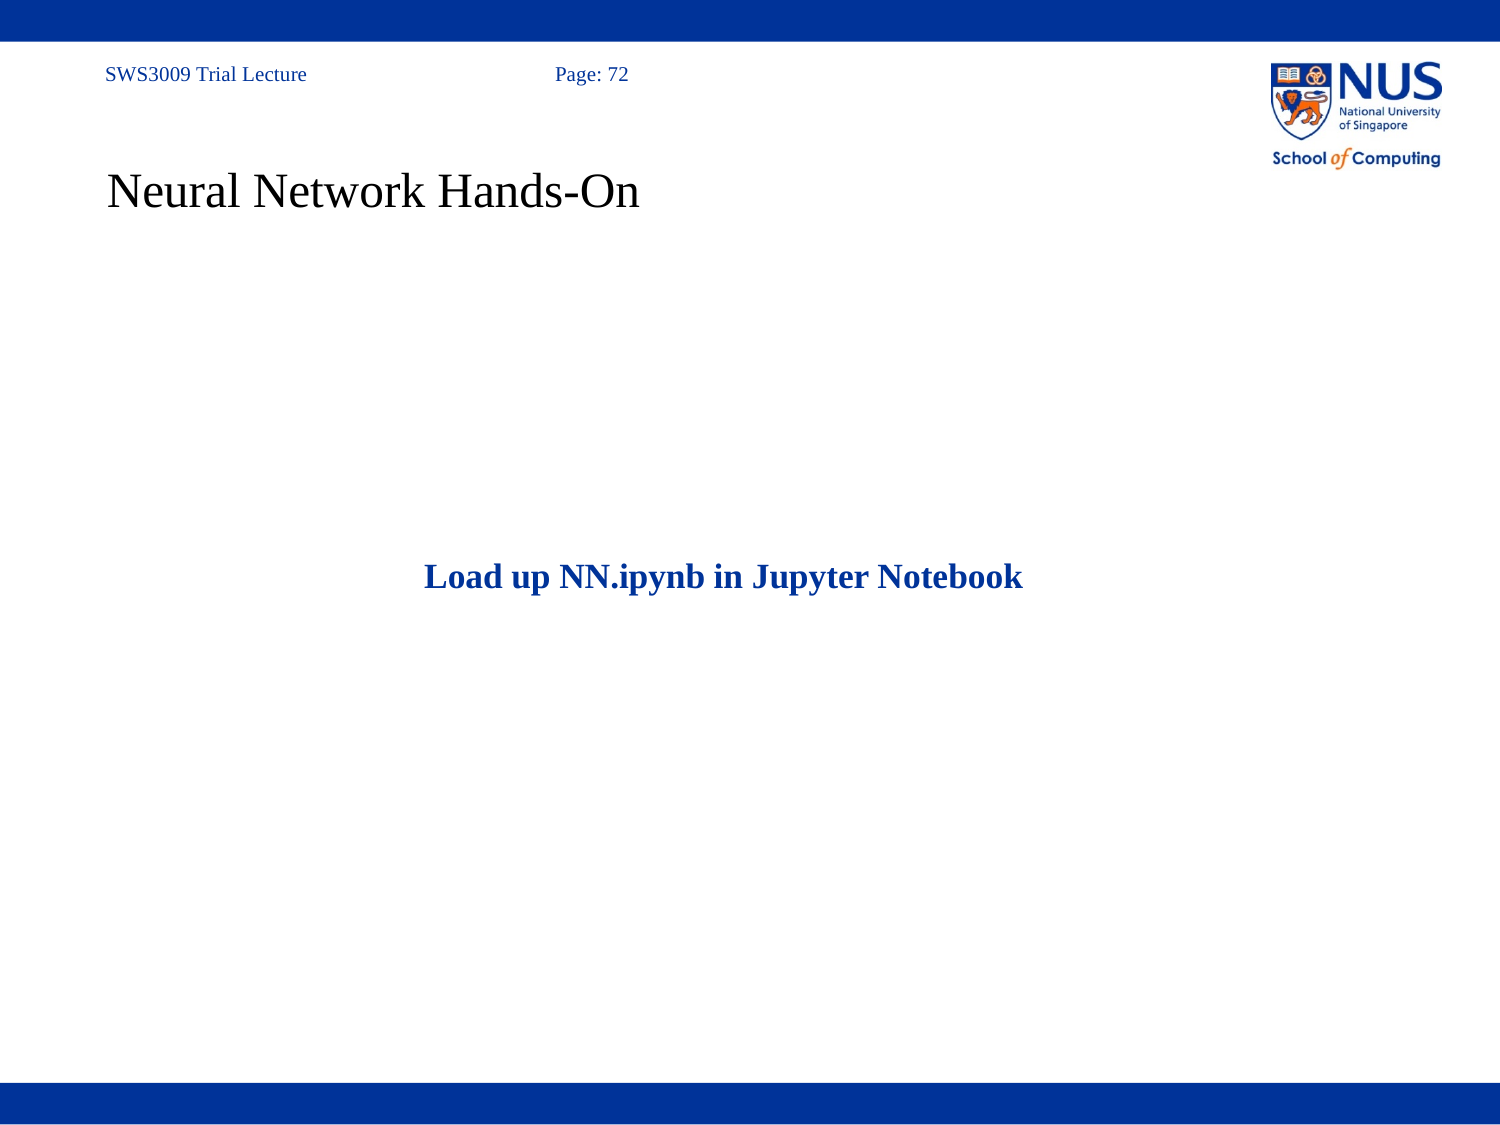

# Neural Network Hands-On

Load up NN.ipynb in Jupyter Notebook